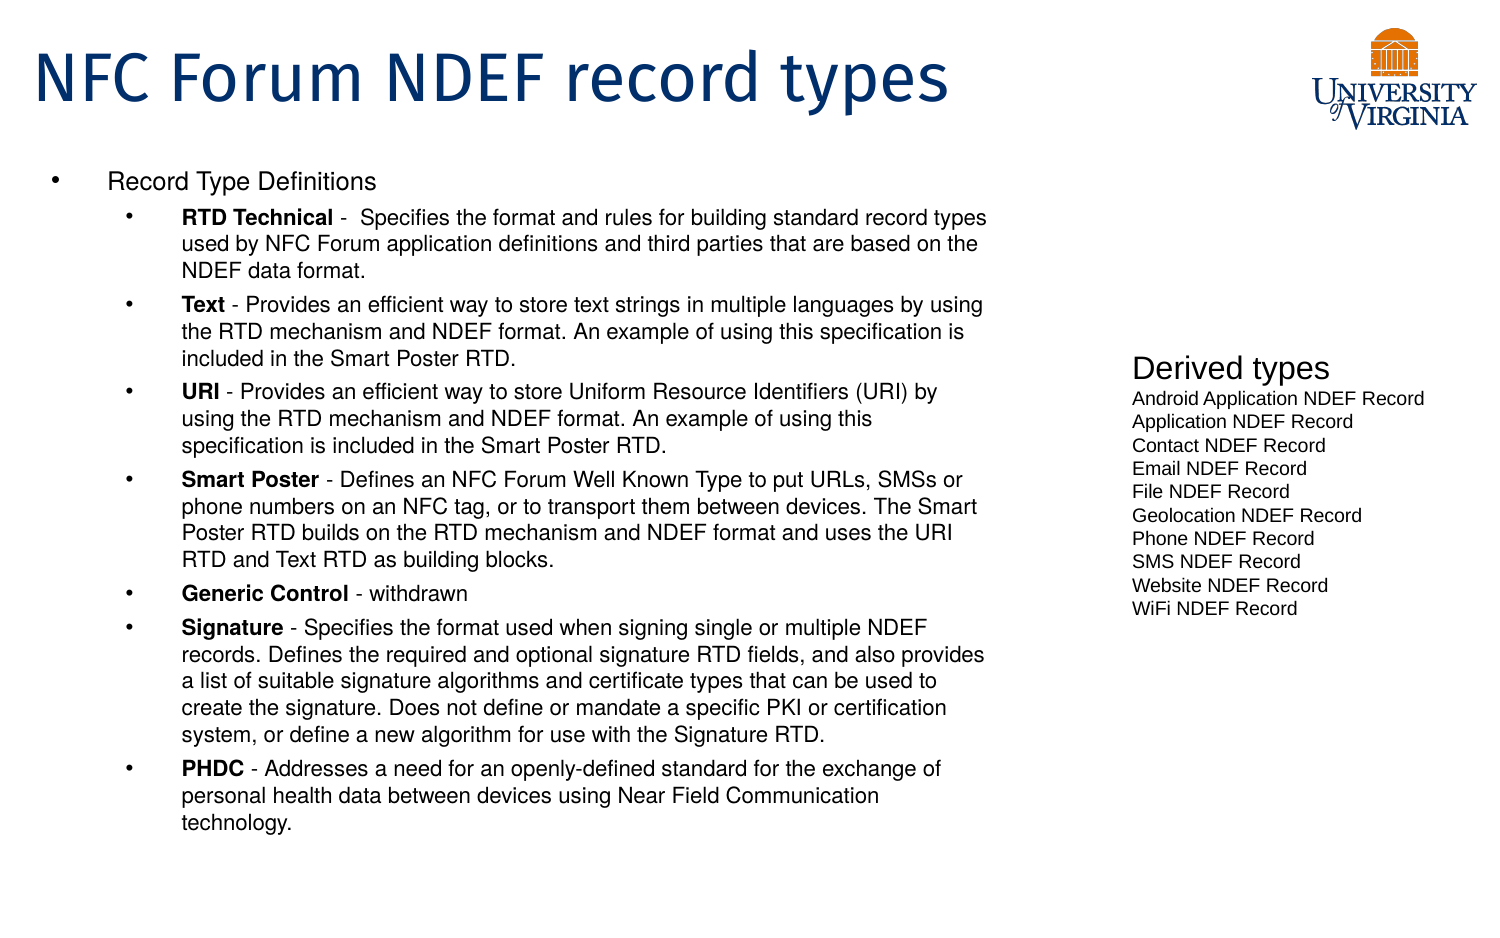

# NFC Forum NDEF record types
Record Type Definitions
RTD Technical -  Specifies the format and rules for building standard record types used by NFC Forum application definitions and third parties that are based on the NDEF data format.
Text - Provides an efficient way to store text strings in multiple languages by using the RTD mechanism and NDEF format. An example of using this specification is included in the Smart Poster RTD.
URI - Provides an efficient way to store Uniform Resource Identifiers (URI) by using the RTD mechanism and NDEF format. An example of using this specification is included in the Smart Poster RTD.
Smart Poster - Defines an NFC Forum Well Known Type to put URLs, SMSs or phone numbers on an NFC tag, or to transport them between devices. The Smart Poster RTD builds on the RTD mechanism and NDEF format and uses the URI RTD and Text RTD as building blocks.
Generic Control - withdrawn
Signature - Specifies the format used when signing single or multiple NDEF records. Defines the required and optional signature RTD fields, and also provides a list of suitable signature algorithms and certificate types that can be used to create the signature. Does not define or mandate a specific PKI or certification system, or define a new algorithm for use with the Signature RTD.
PHDC - Addresses a need for an openly-defined standard for the exchange of personal health data between devices using Near Field Communication technology.
Derived types
Android Application NDEF Record
Application NDEF Record
Contact NDEF Record
Email NDEF Record
File NDEF Record
Geolocation NDEF Record
Phone NDEF Record
SMS NDEF Record
Website NDEF Record
WiFi NDEF Record